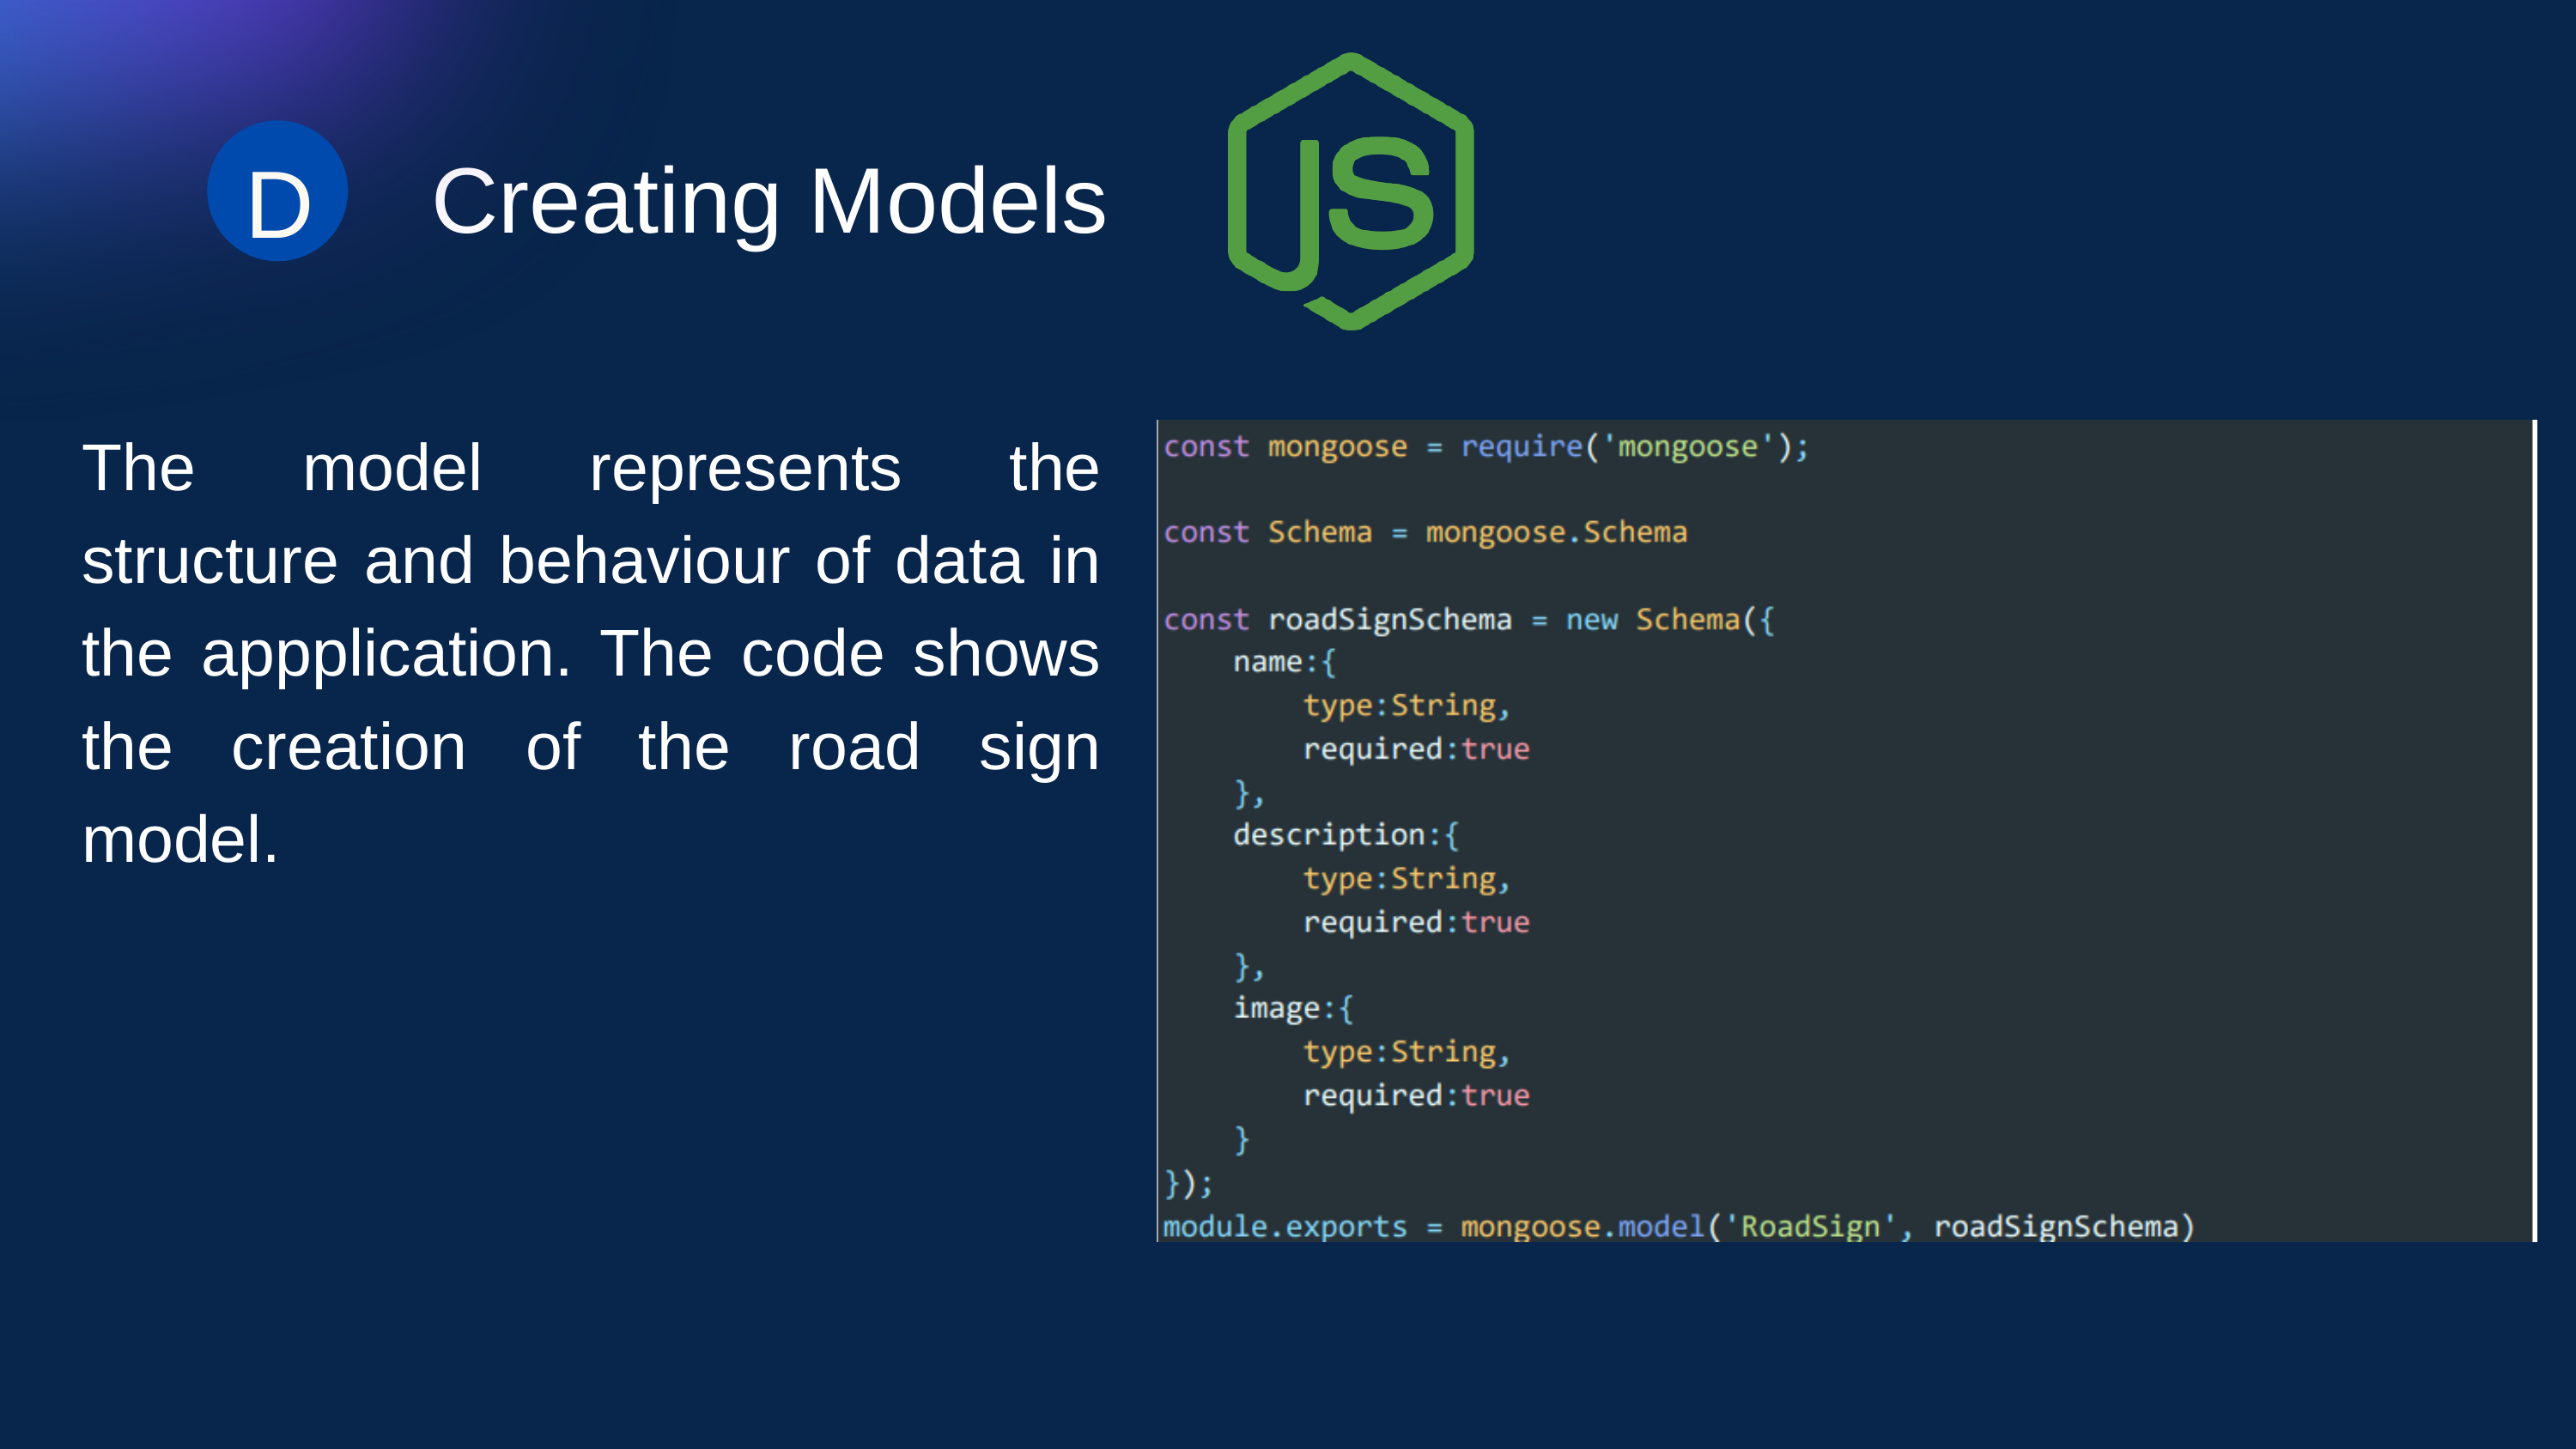

B
D
Creating Models
The model represents the structure and behaviour of data in the appplication. The code shows the creation of the road sign model.